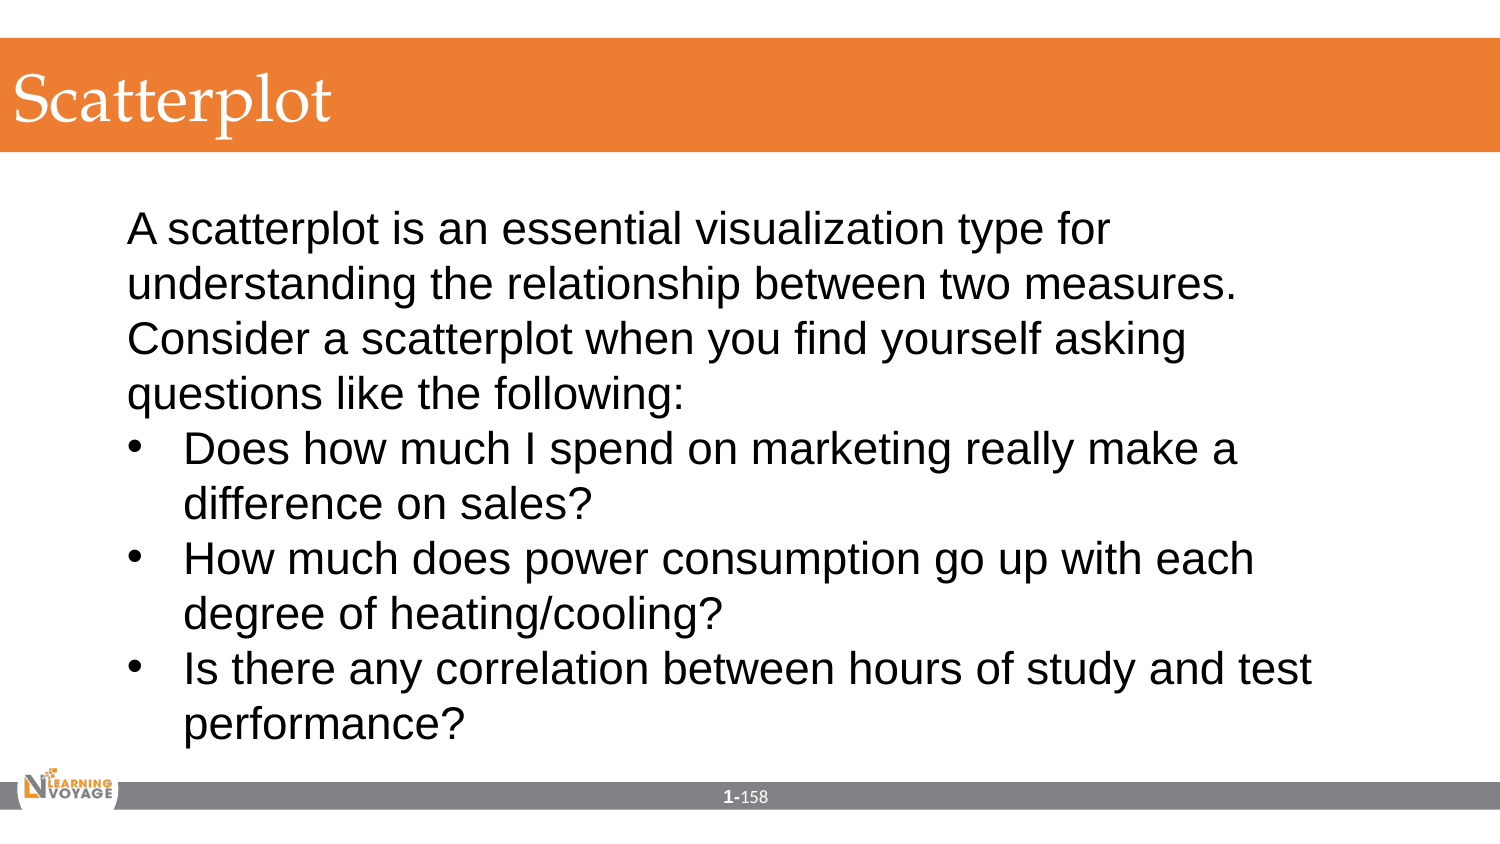

Scatterplot
A scatterplot is an essential visualization type for understanding the relationship between two measures. Consider a scatterplot when you find yourself asking questions like the following:
Does how much I spend on marketing really make a difference on sales?
How much does power consumption go up with each degree of heating/cooling?
Is there any correlation between hours of study and test performance?
1-158